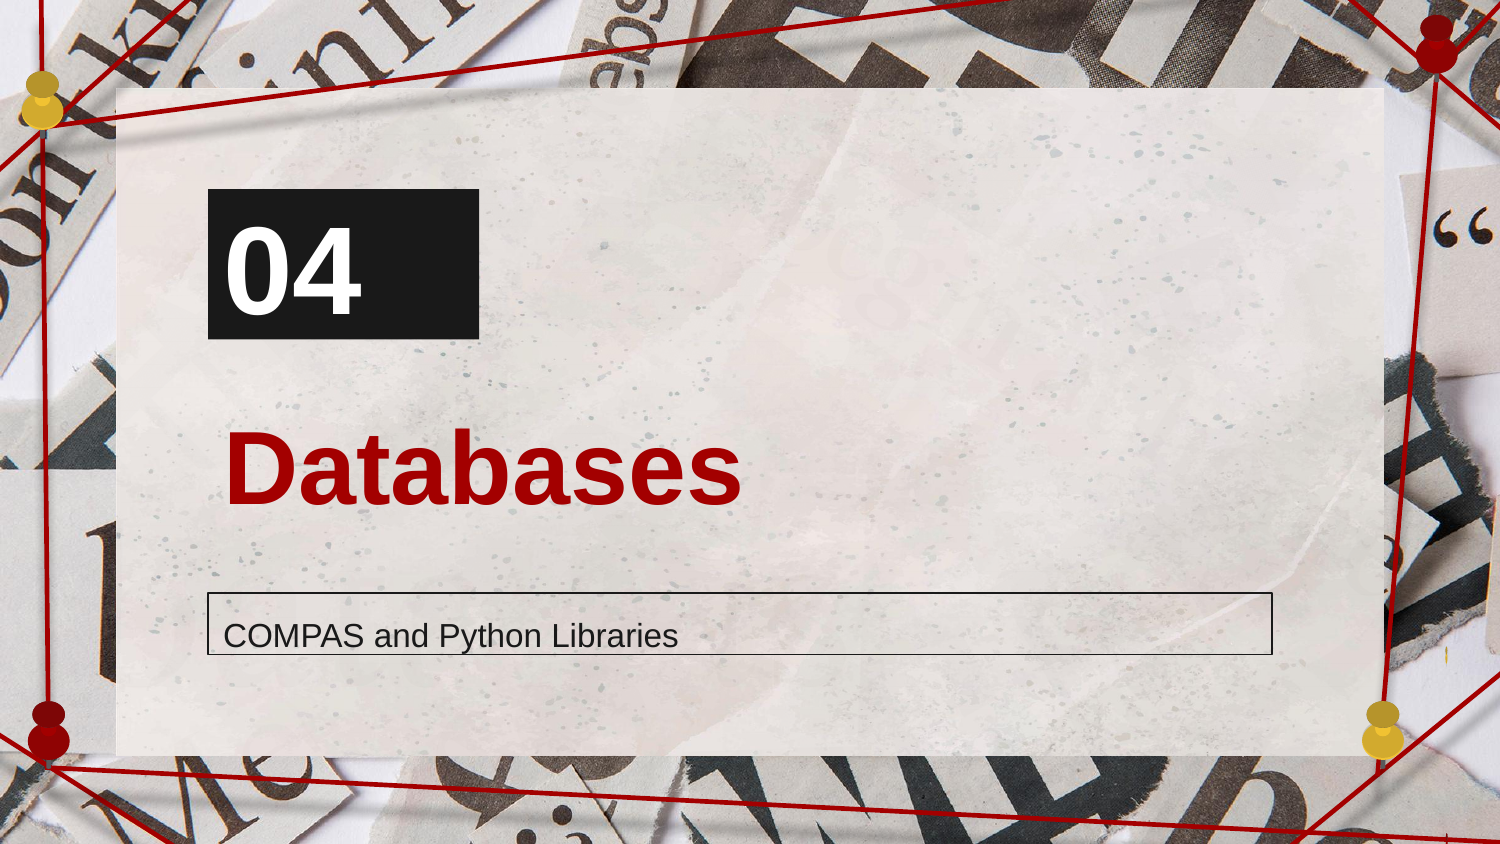

04
# Databases
COMPAS and Python Libraries